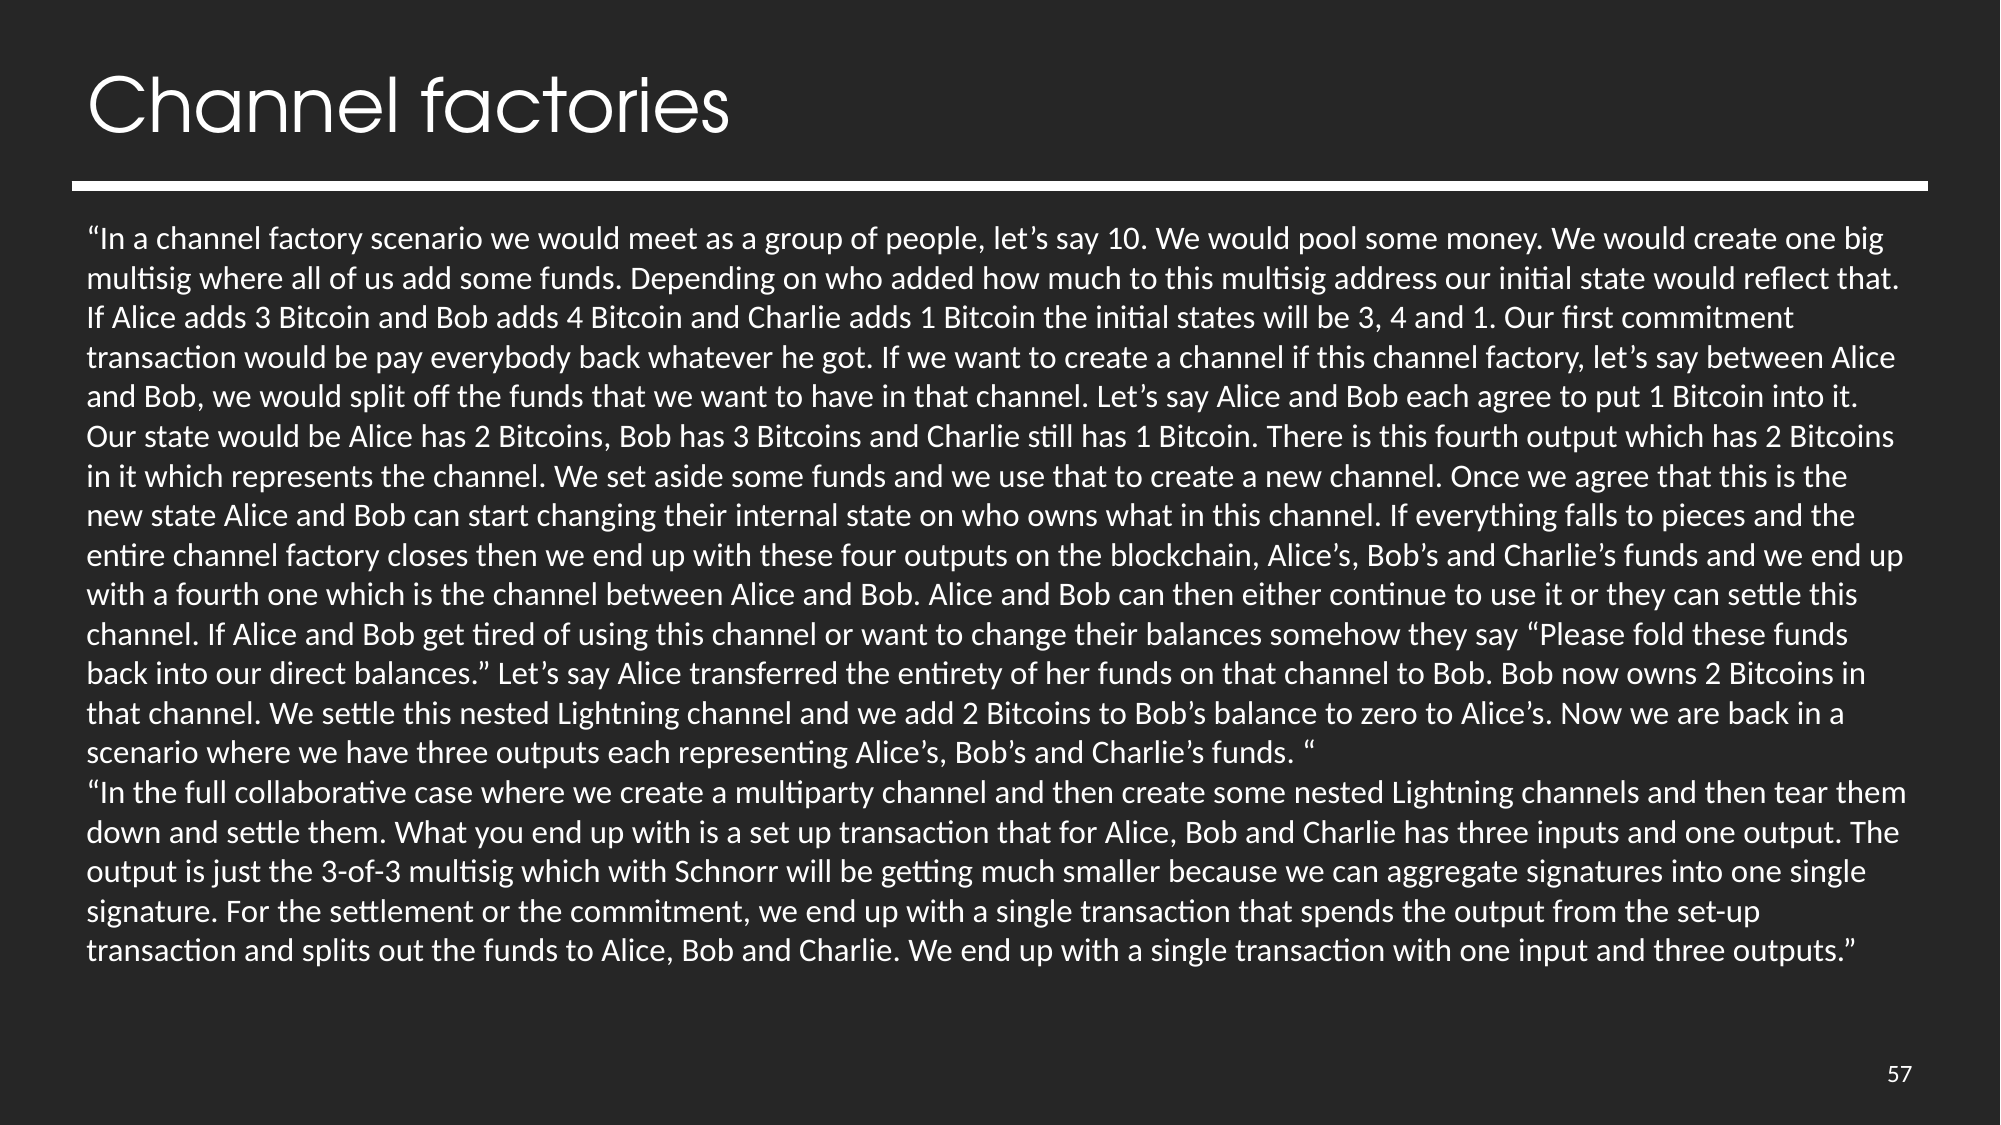

# Channel factories
“In a channel factory scenario we would meet as a group of people, let’s say 10. We would pool some money. We would create one big multisig where all of us add some funds. Depending on who added how much to this multisig address our initial state would reflect that. If Alice adds 3 Bitcoin and Bob adds 4 Bitcoin and Charlie adds 1 Bitcoin the initial states will be 3, 4 and 1. Our first commitment transaction would be pay everybody back whatever he got. If we want to create a channel if this channel factory, let’s say between Alice and Bob, we would split off the funds that we want to have in that channel. Let’s say Alice and Bob each agree to put 1 Bitcoin into it. Our state would be Alice has 2 Bitcoins, Bob has 3 Bitcoins and Charlie still has 1 Bitcoin. There is this fourth output which has 2 Bitcoins in it which represents the channel. We set aside some funds and we use that to create a new channel. Once we agree that this is the new state Alice and Bob can start changing their internal state on who owns what in this channel. If everything falls to pieces and the entire channel factory closes then we end up with these four outputs on the blockchain, Alice’s, Bob’s and Charlie’s funds and we end up with a fourth one which is the channel between Alice and Bob. Alice and Bob can then either continue to use it or they can settle this channel. If Alice and Bob get tired of using this channel or want to change their balances somehow they say “Please fold these funds back into our direct balances.” Let’s say Alice transferred the entirety of her funds on that channel to Bob. Bob now owns 2 Bitcoins in that channel. We settle this nested Lightning channel and we add 2 Bitcoins to Bob’s balance to zero to Alice’s. Now we are back in a scenario where we have three outputs each representing Alice’s, Bob’s and Charlie’s funds. “
“In the full collaborative case where we create a multiparty channel and then create some nested Lightning channels and then tear them down and settle them. What you end up with is a set up transaction that for Alice, Bob and Charlie has three inputs and one output. The output is just the 3-of-3 multisig which with Schnorr will be getting much smaller because we can aggregate signatures into one single signature. For the settlement or the commitment, we end up with a single transaction that spends the output from the set-up transaction and splits out the funds to Alice, Bob and Charlie. We end up with a single transaction with one input and three outputs.”
57